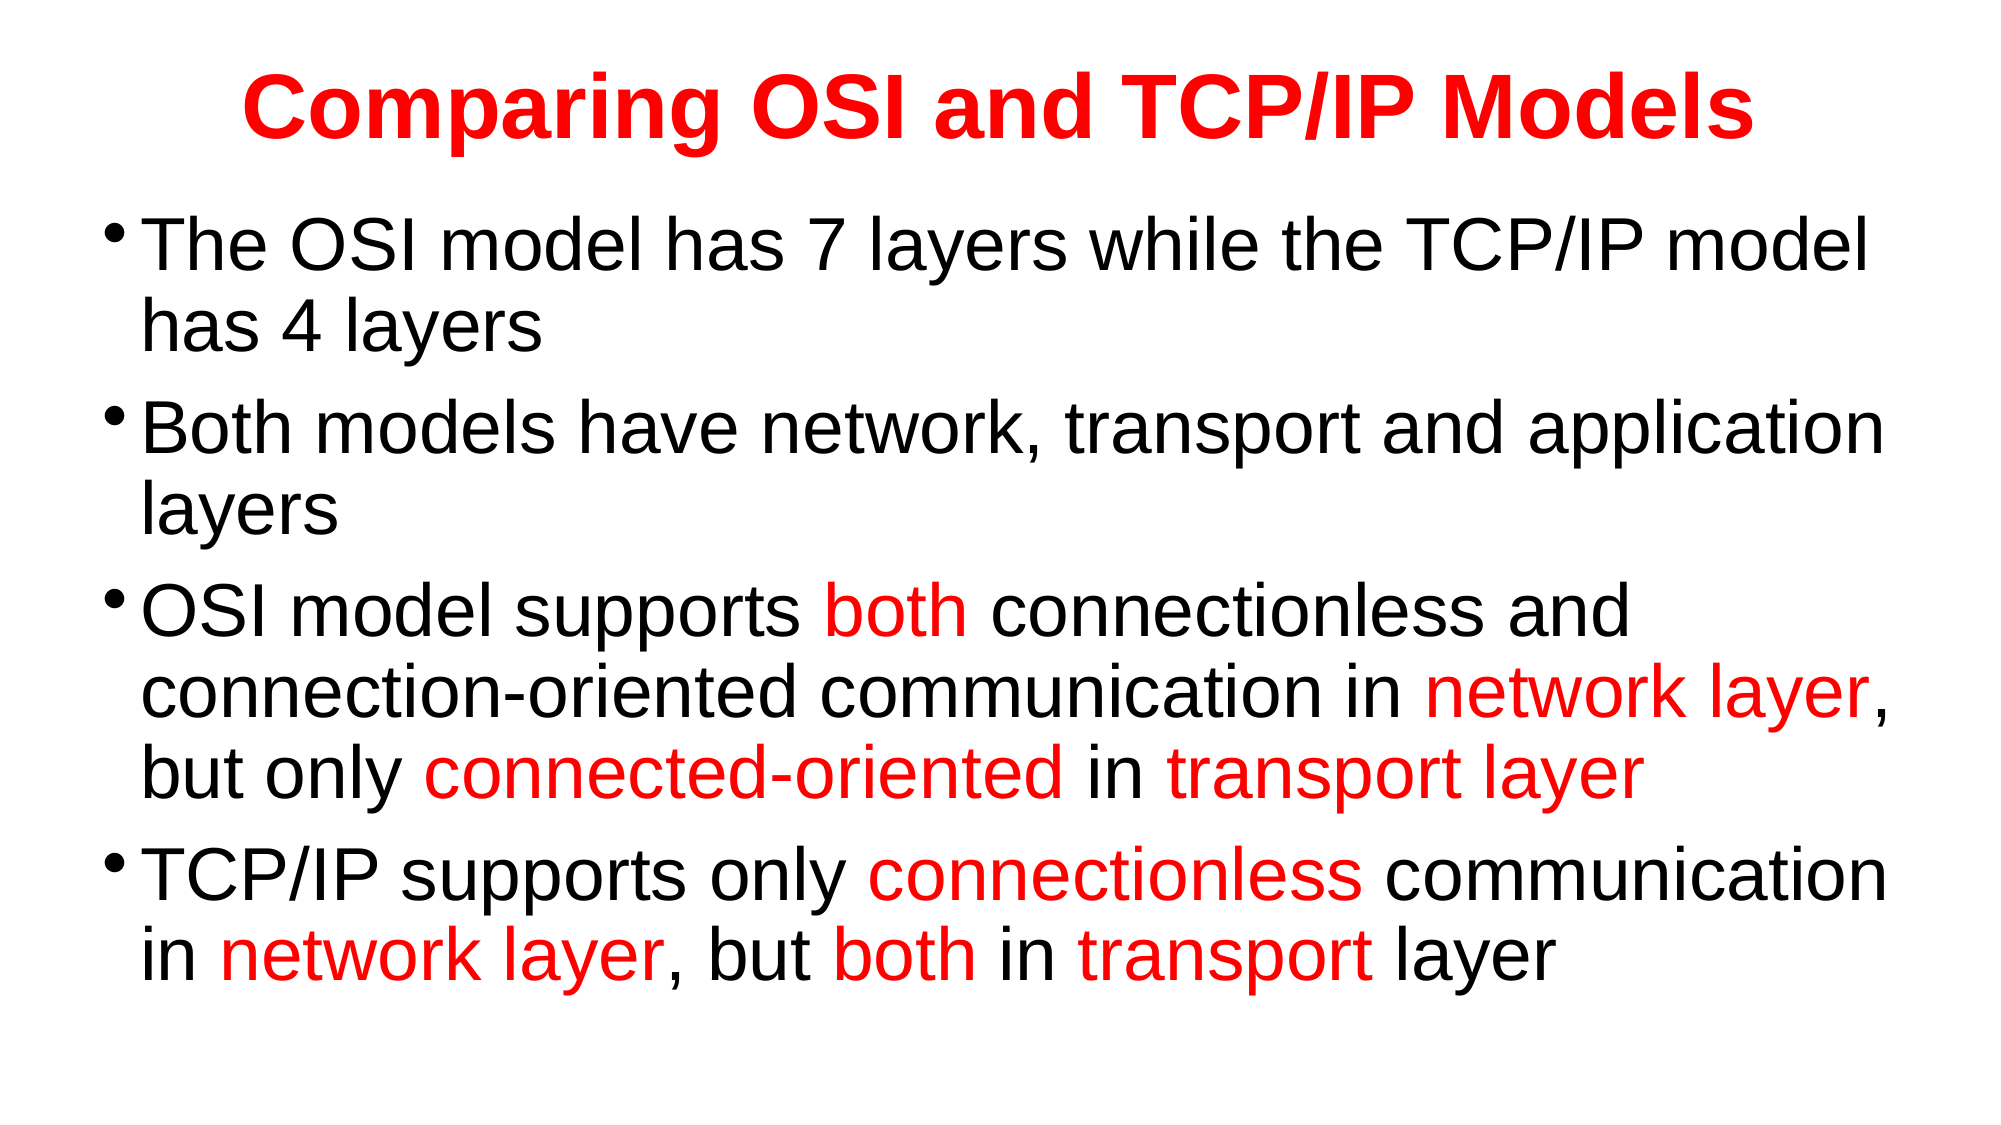

# Comparing OSI and TCP/IP Models
The OSI model has 7 layers while the TCP/IP model has 4 layers
Both models have network, transport and application layers
OSI model supports both connectionless and connection-oriented communication in network layer, but only connected-oriented in transport layer
TCP/IP supports only connectionless communication in network layer, but both in transport layer